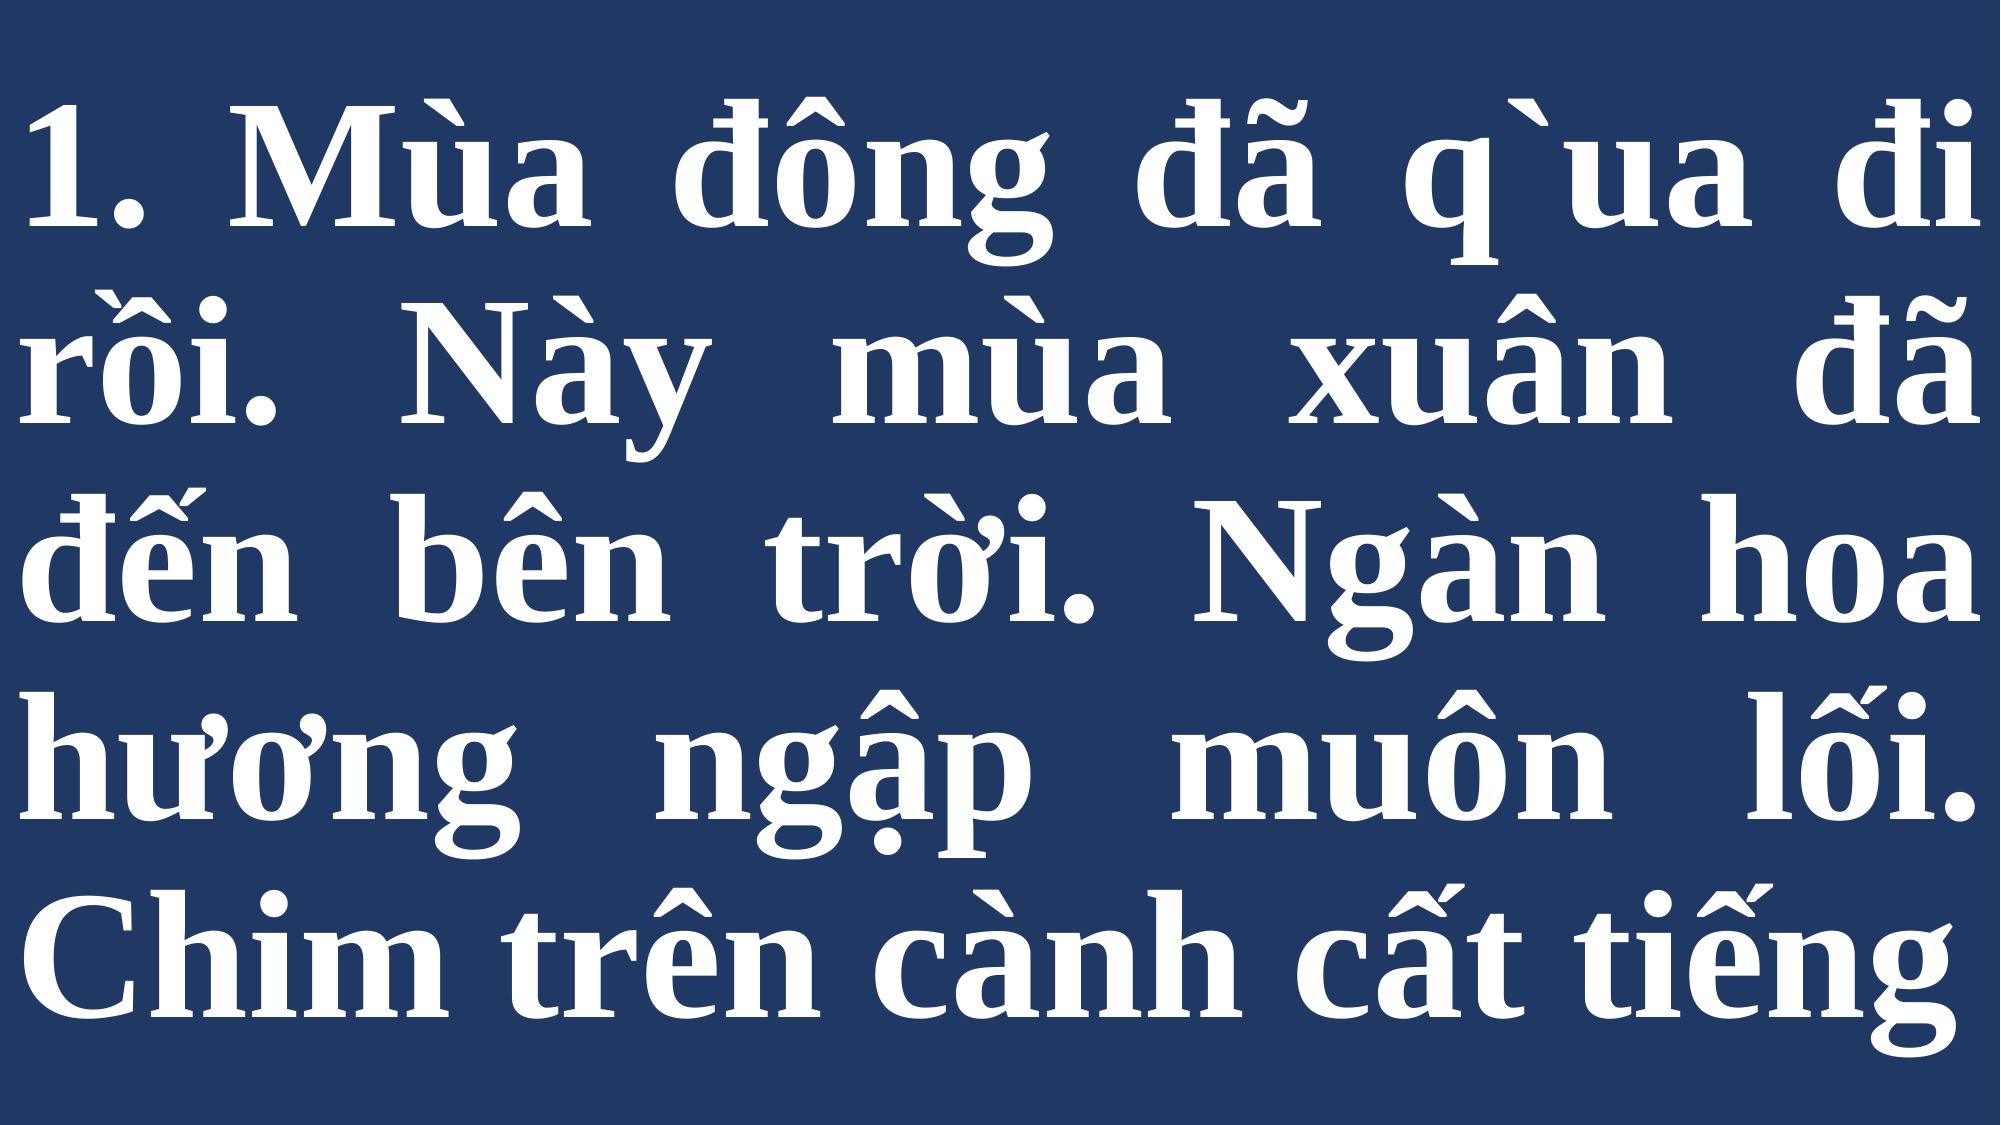

# 1. Mùa đông đã q`ua đi rồi. Này mùa xuân đã đến bên trời. Ngàn hoa hương ngập muôn lối. Chim trên cành cất tiếng